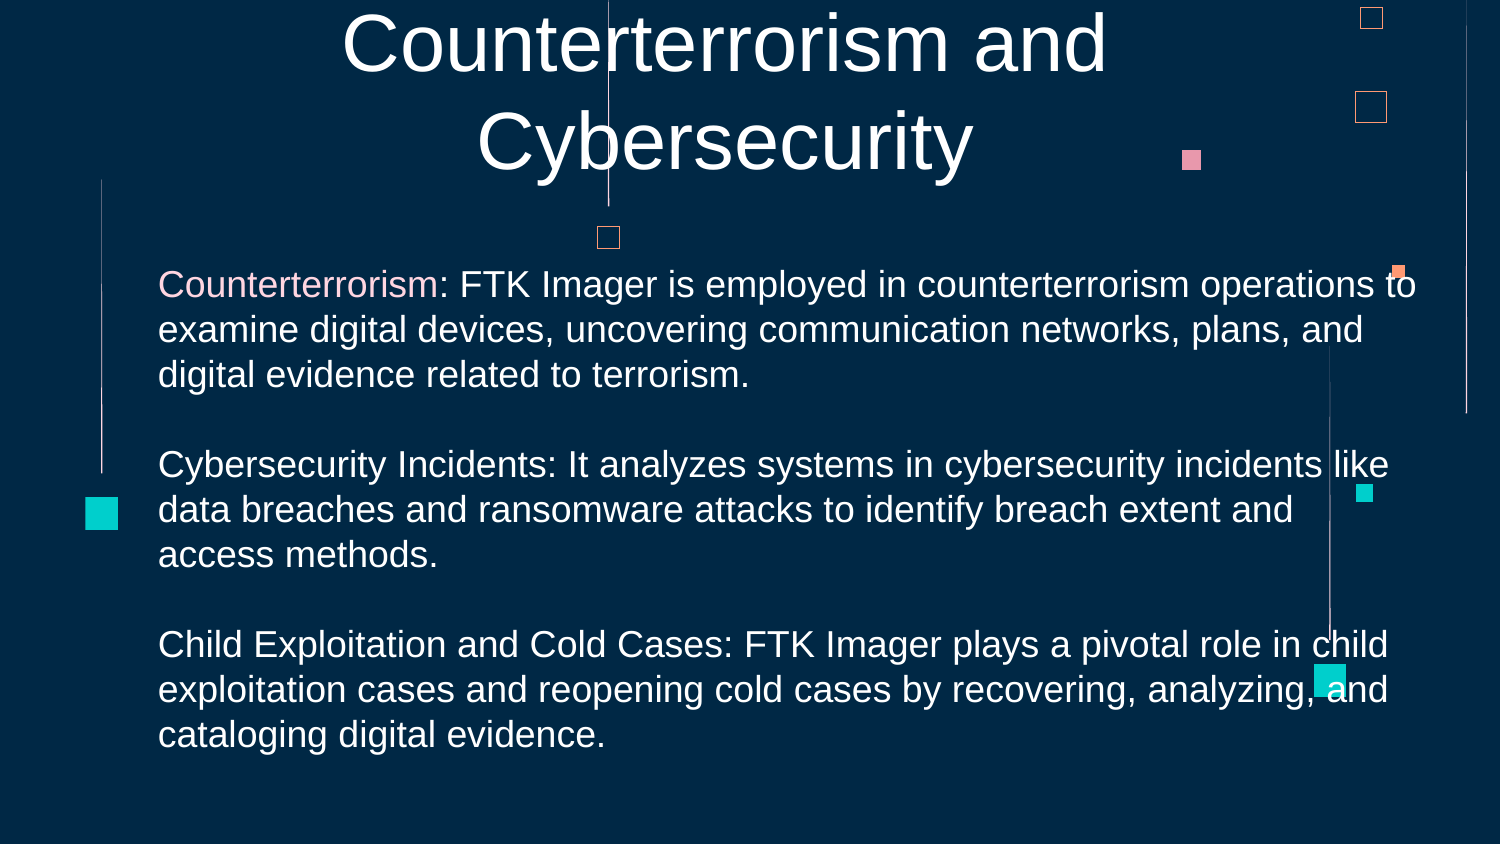

# Counterterrorism and Cybersecurity
Counterterrorism: FTK Imager is employed in counterterrorism operations to examine digital devices, uncovering communication networks, plans, and digital evidence related to terrorism.

Cybersecurity Incidents: It analyzes systems in cybersecurity incidents like data breaches and ransomware attacks to identify breach extent and access methods.

Child Exploitation and Cold Cases: FTK Imager plays a pivotal role in child exploitation cases and reopening cold cases by recovering, analyzing, and cataloging digital evidence.